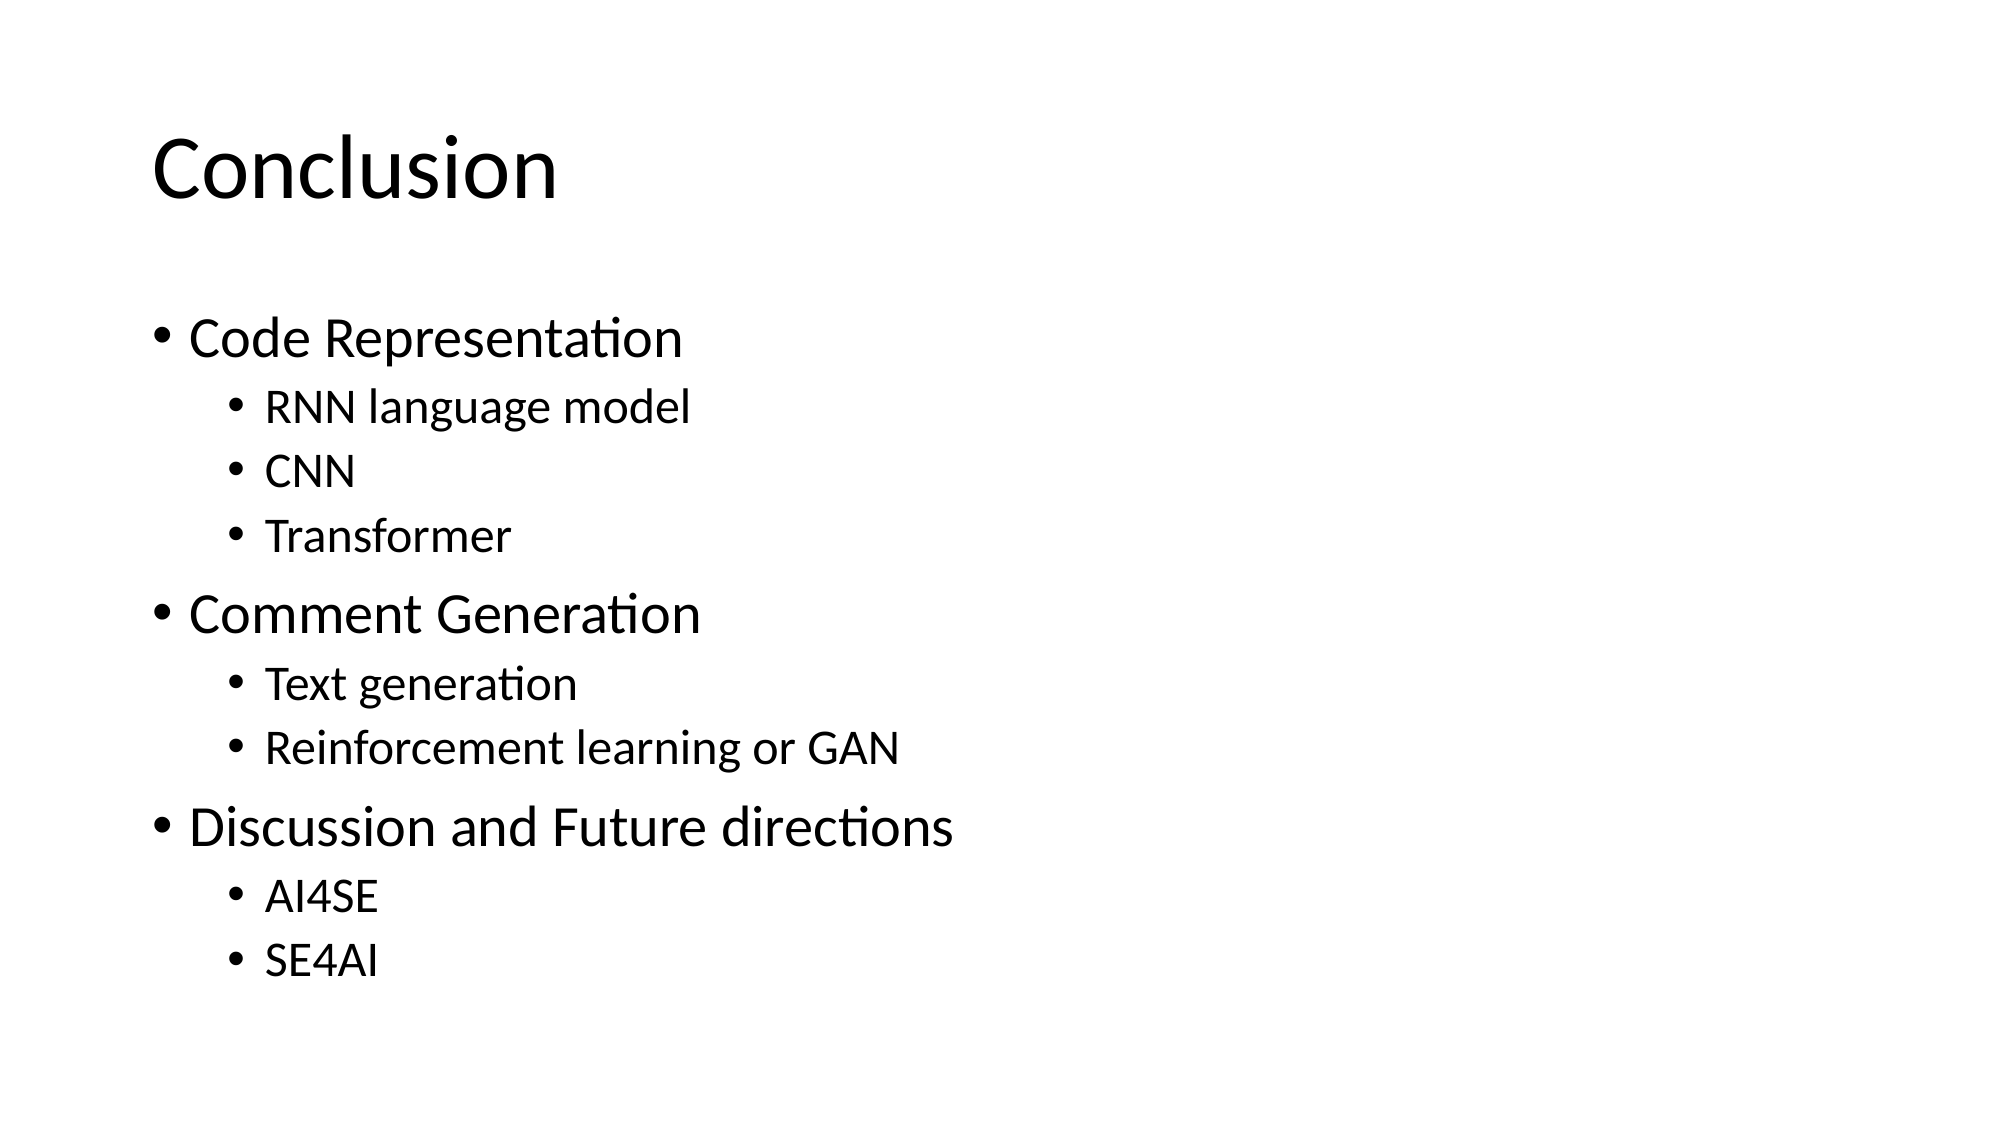

# Conclusion
Code Representation
RNN language model
CNN
Transformer
Comment Generation
Text generation
Reinforcement learning or GAN
Discussion and Future directions
AI4SE
SE4AI